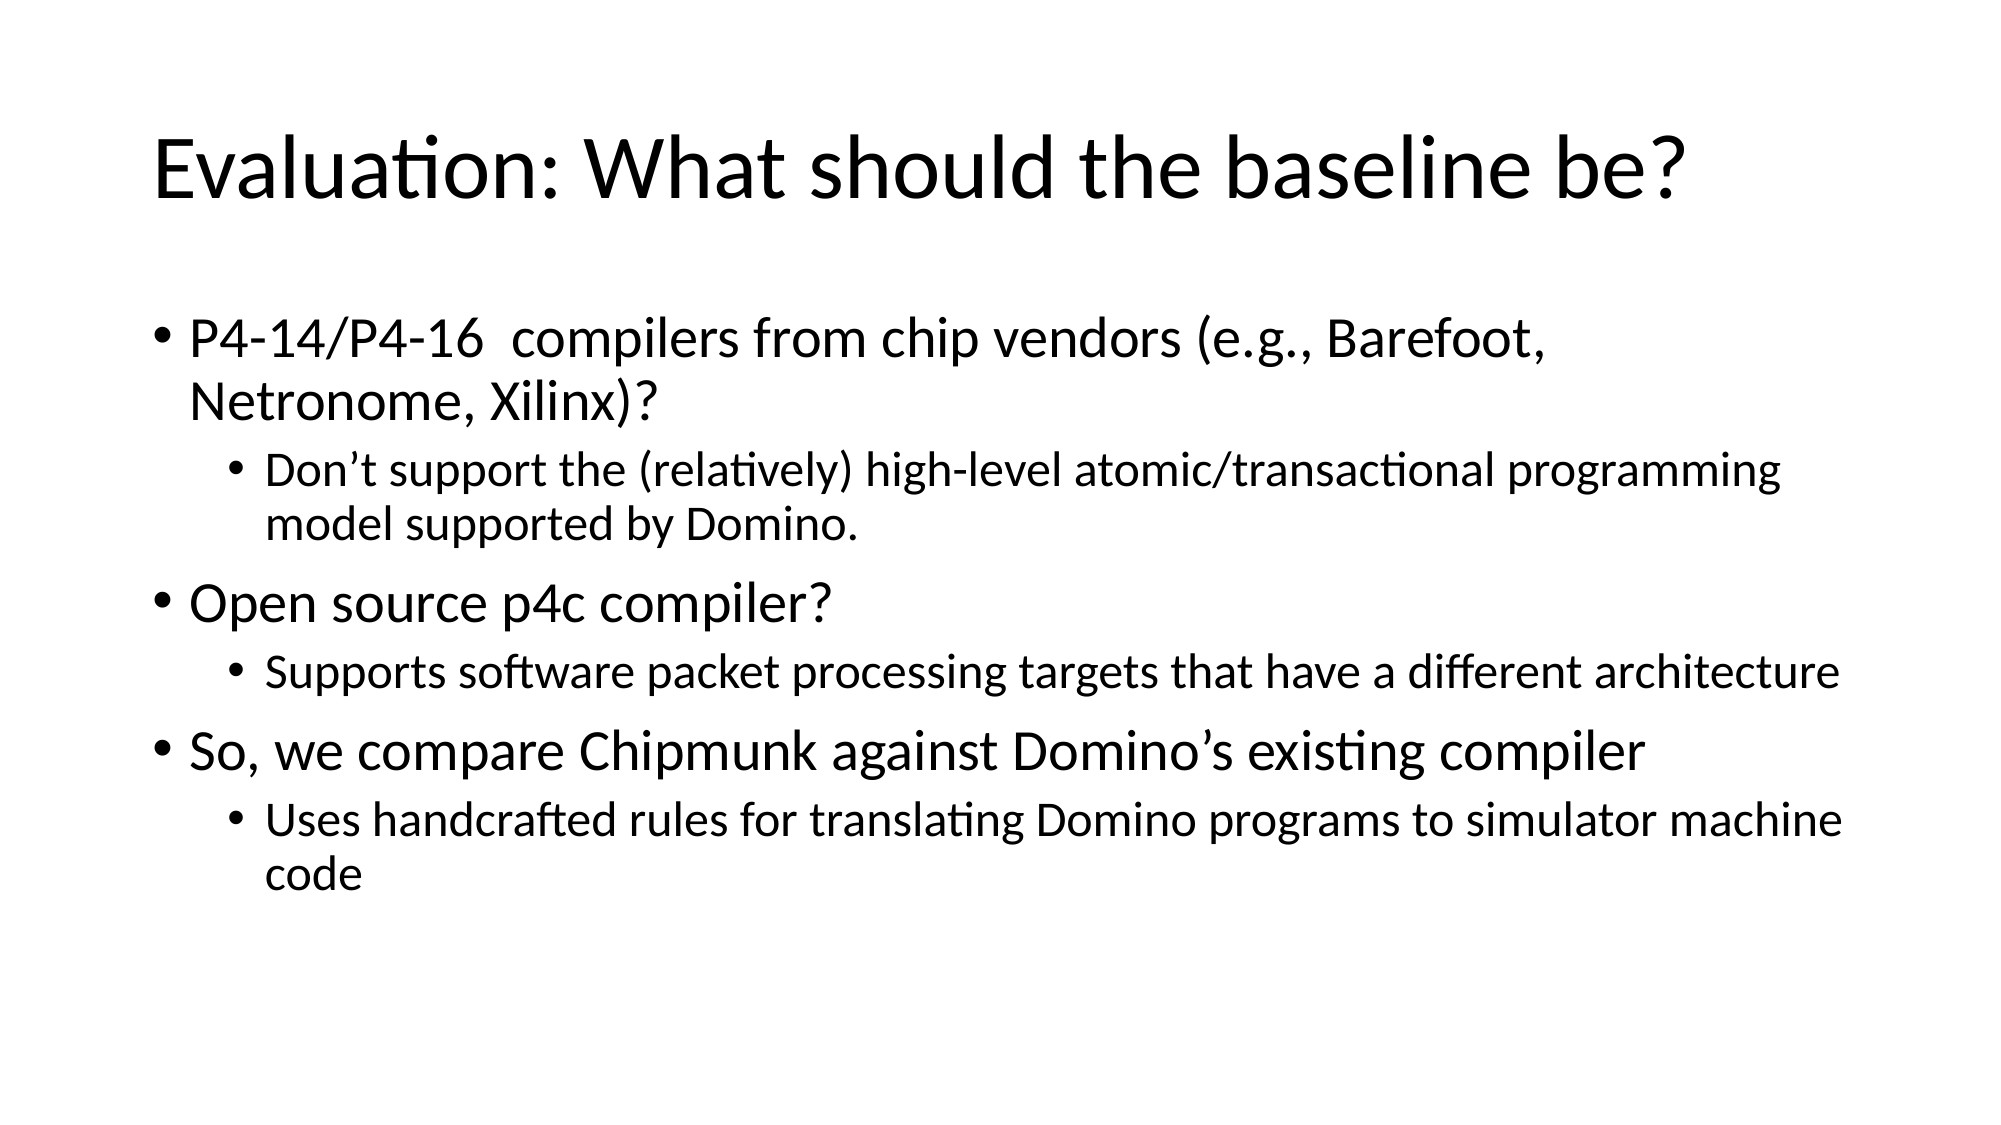

# Evaluation: What should the baseline be?
P4-14/P4-16  compilers from chip vendors (e.g., Barefoot, Netronome, Xilinx)?
Don’t support the (relatively) high-level atomic/transactional programming model supported by Domino.
Open source p4c compiler?
Supports software packet processing targets that have a different architecture
So, we compare Chipmunk against Domino’s existing compiler
Uses handcrafted rules for translating Domino programs to simulator machine code